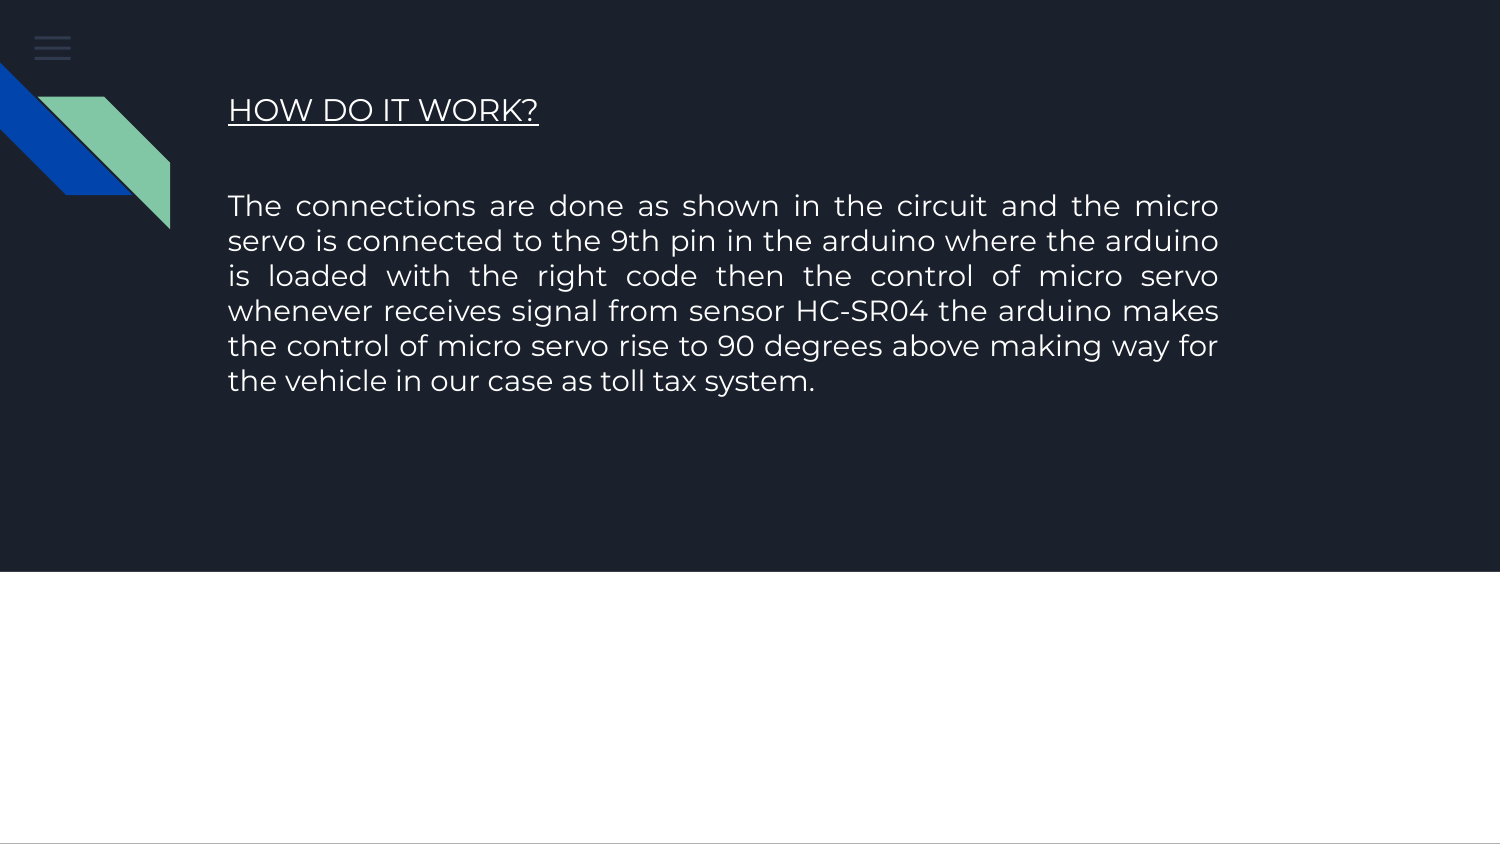

HOW DO IT WORK?

The connections are done as shown in the circuit and the micro servo is connected to the 9th pin in the arduino where the arduino is loaded with the right code then the control of micro servo whenever receives signal from sensor HC-SR04 the arduino makes the control of micro servo rise to 90 degrees above making way for the vehicle in our case as toll tax system.